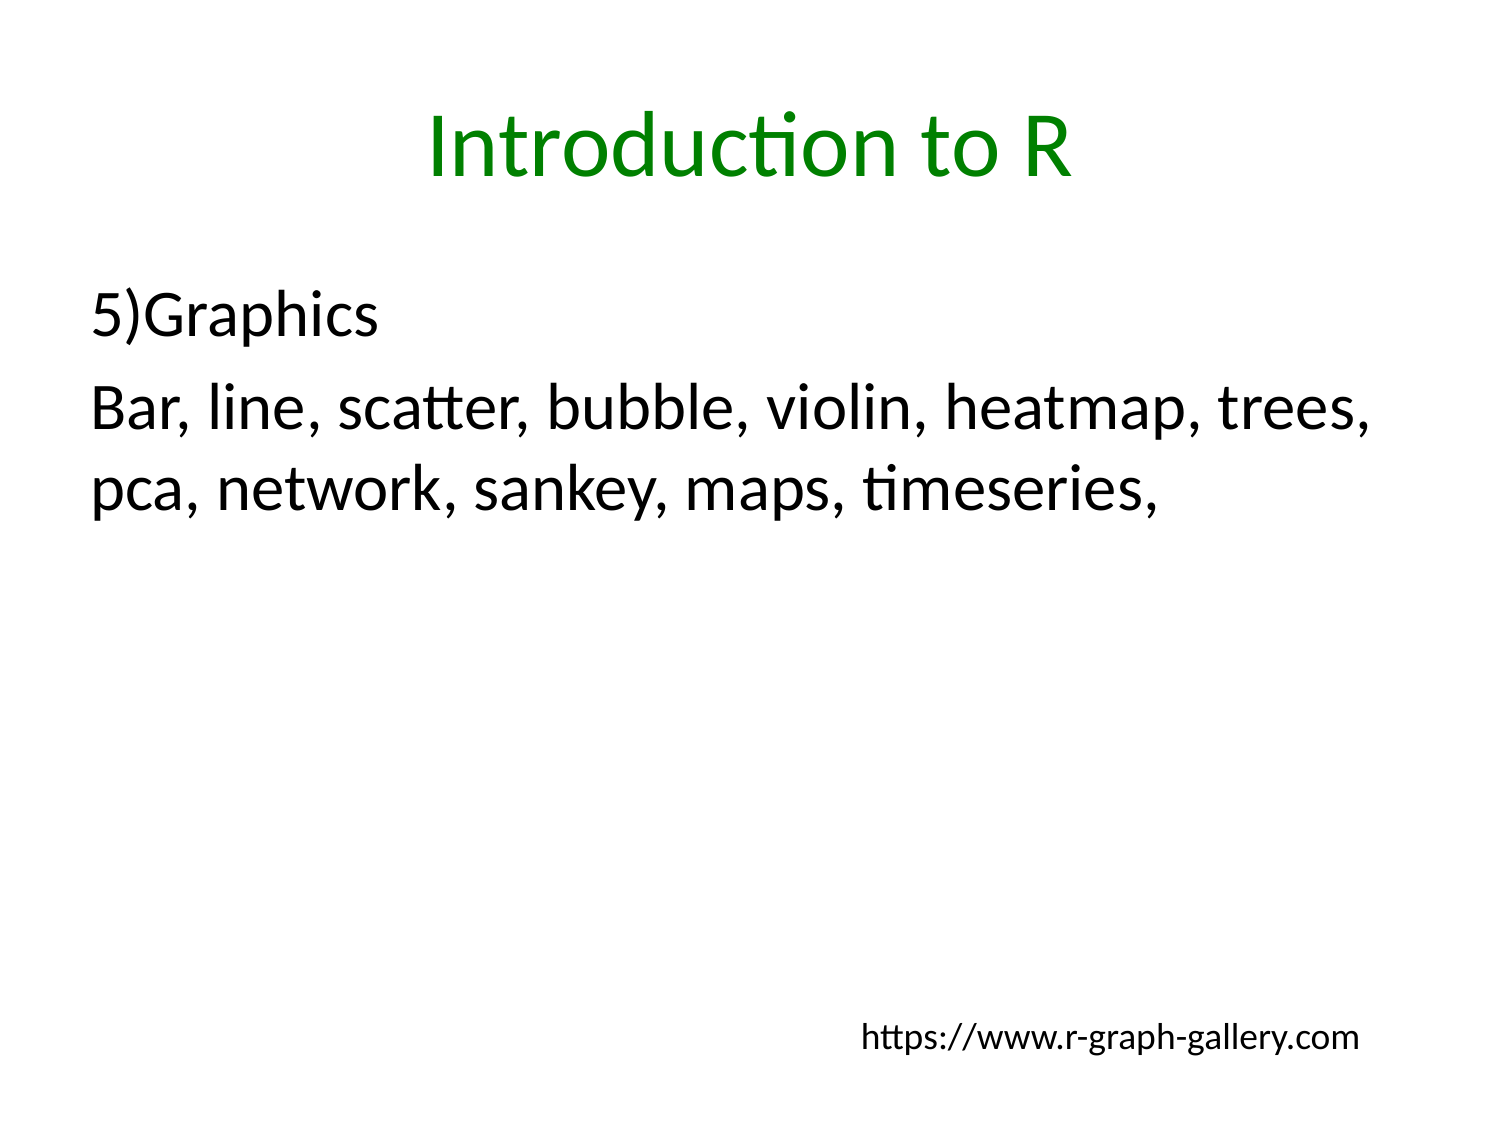

# Introduction to R
5)Graphics
Bar, line, scatter, bubble, violin, heatmap, trees, pca, network, sankey, maps, timeseries,
https://www.r-graph-gallery.com